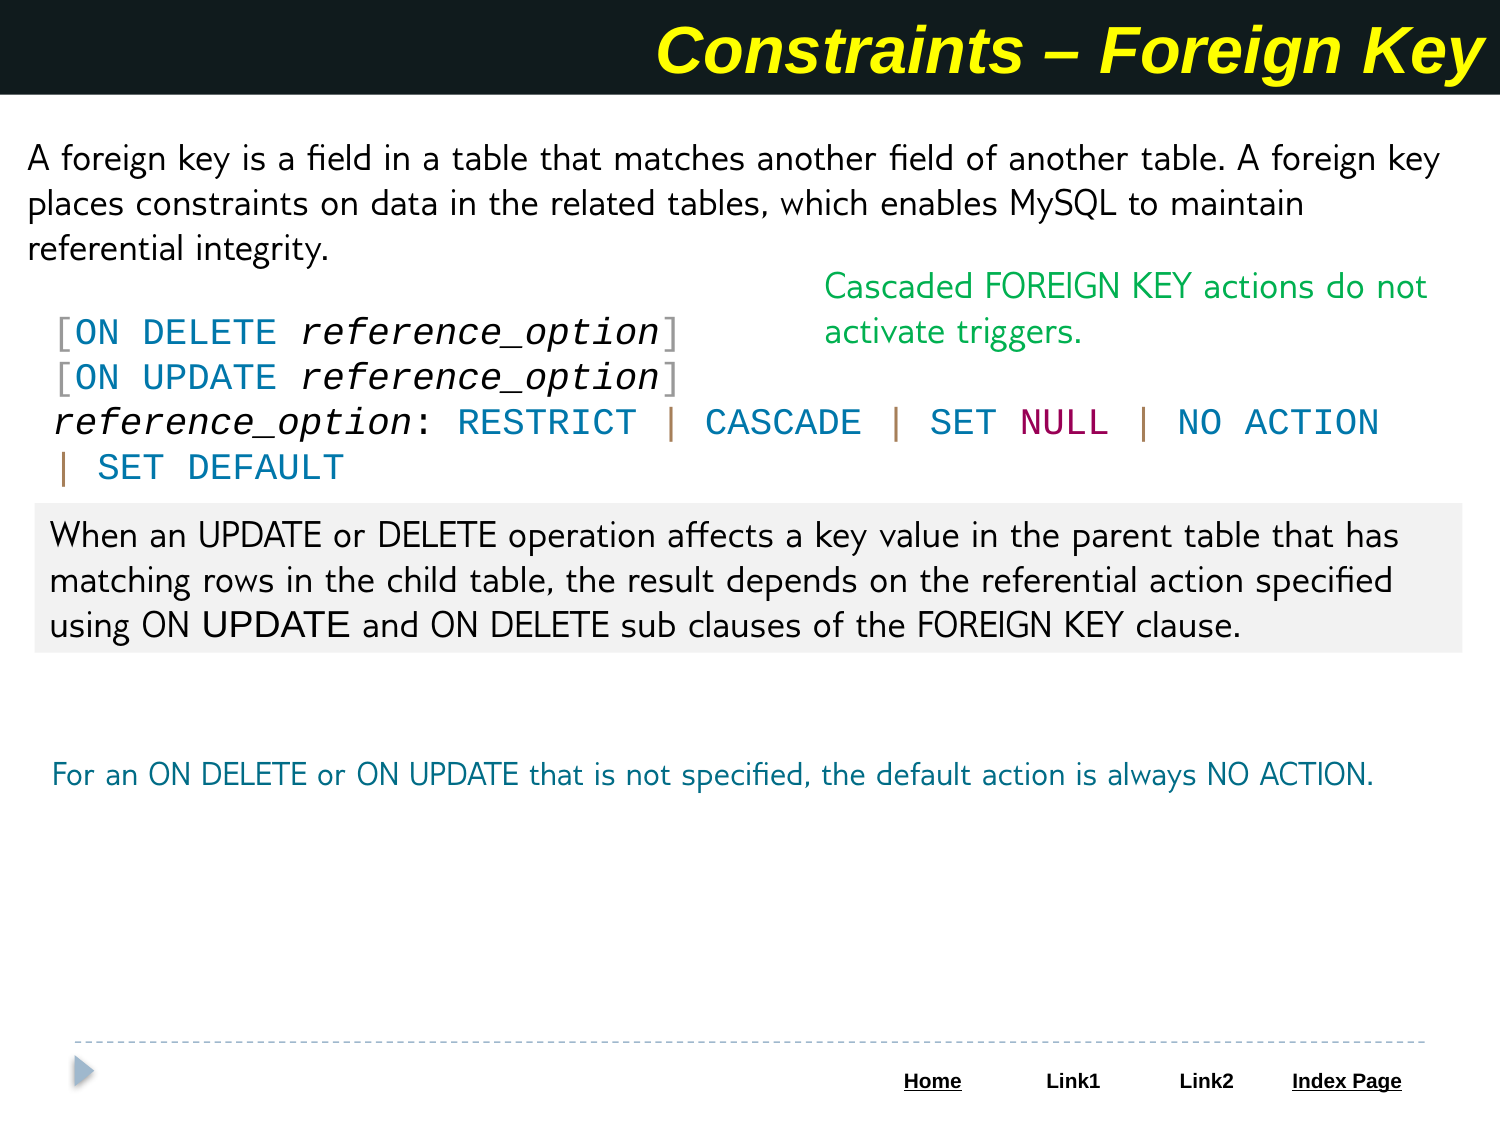

Constraints – Foreign Key
A foreign key is a field in a table that matches another field of another table. A foreign key places constraints on data in the related tables, which enables MySQL to maintain referential integrity.
Cascaded FOREIGN KEY actions do not activate triggers.
[ON DELETE reference_option]
[ON UPDATE reference_option]
reference_option: RESTRICT | CASCADE | SET NULL | NO ACTION | SET DEFAULT
When an UPDATE or DELETE operation affects a key value in the parent table that has matching rows in the child table, the result depends on the referential action specified using ON UPDATE and ON DELETE sub clauses of the FOREIGN KEY clause.
For an ON DELETE or ON UPDATE that is not specified, the default action is always NO ACTION.